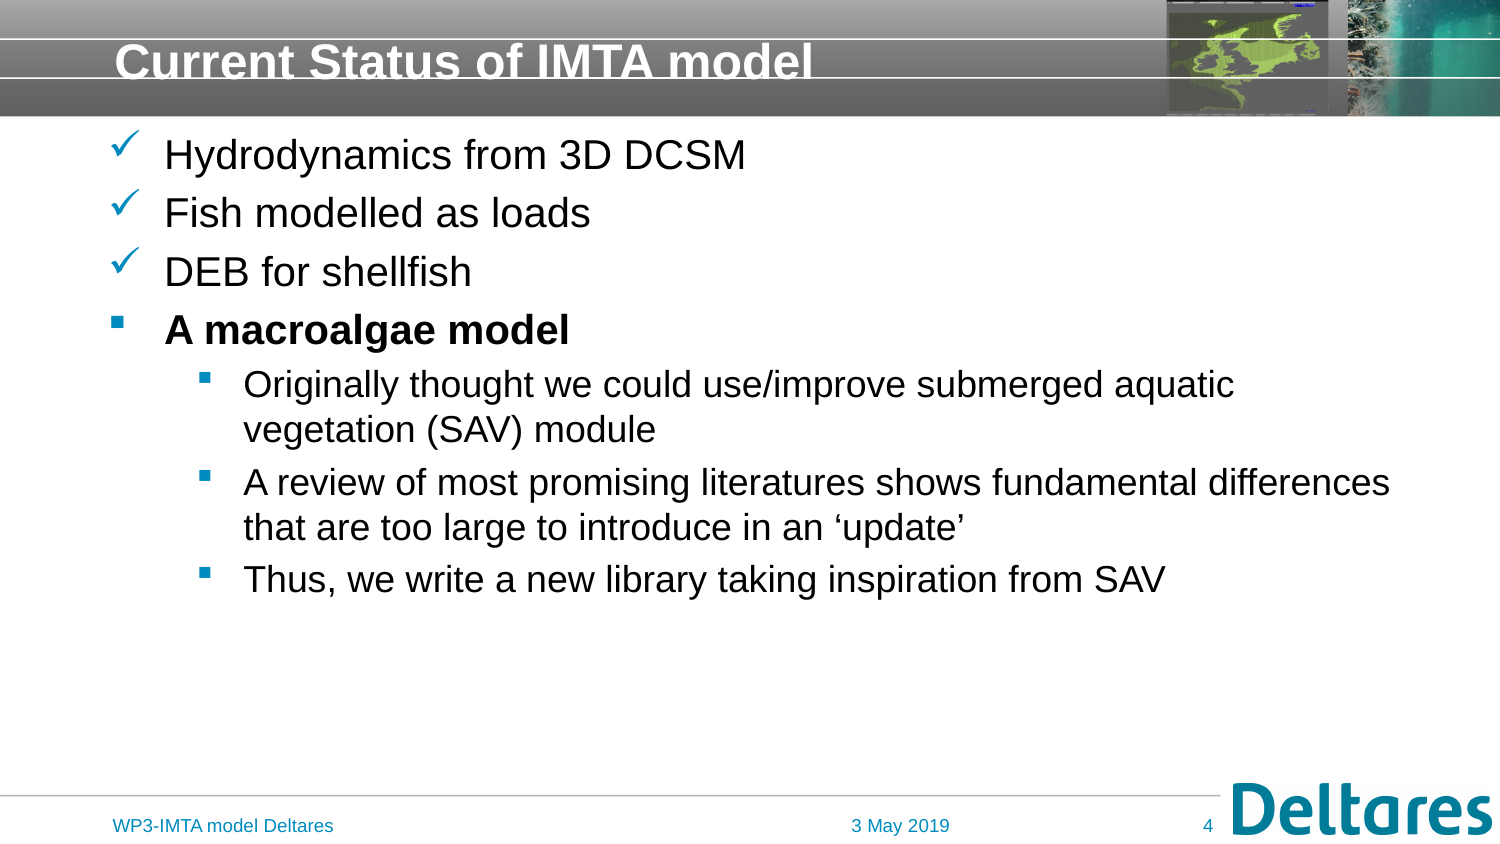

# Current Status of IMTA model
Hydrodynamics from 3D DCSM
Fish modelled as loads
DEB for shellfish
A macroalgae model
Originally thought we could use/improve submerged aquatic vegetation (SAV) module
A review of most promising literatures shows fundamental differences that are too large to introduce in an ‘update’
Thus, we write a new library taking inspiration from SAV

WP3-IMTA model Deltares
3 May 2019
4